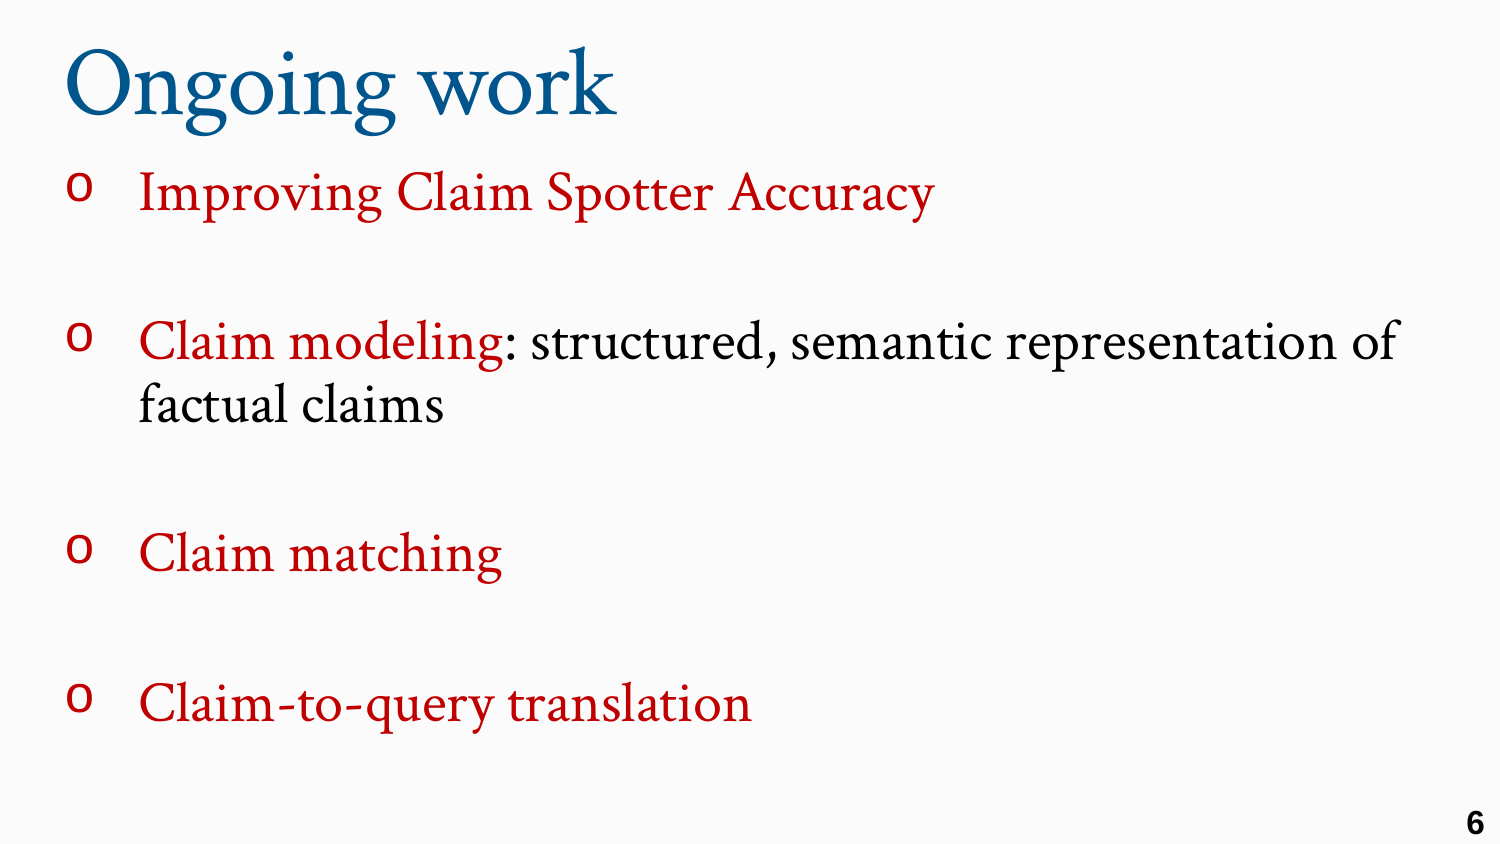

# Ongoing work
Improving Claim Spotter Accuracy

Claim modeling: structured, semantic representation of factual claims

Claim matching

Claim-to-query translation
6